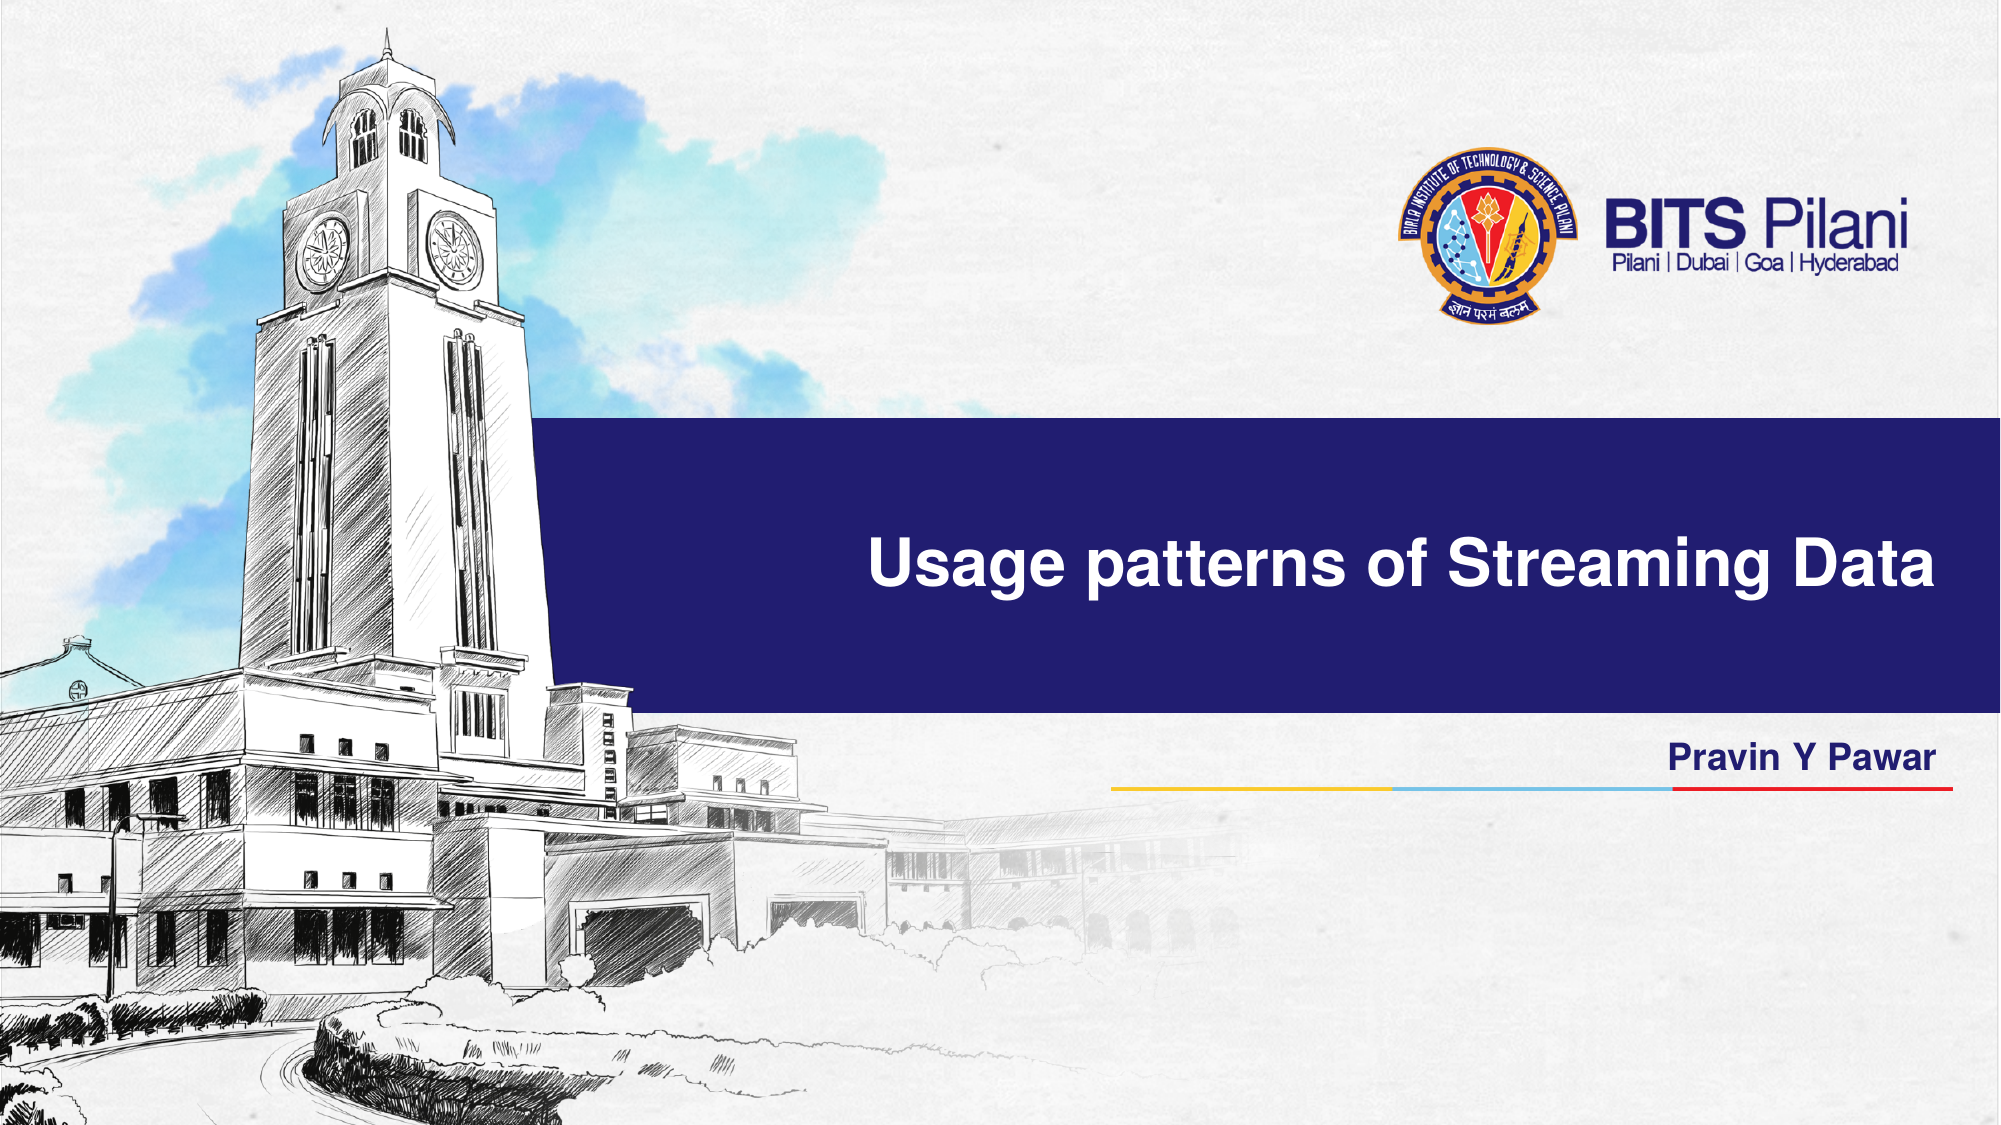

# Usage patterns of Streaming Data
Pravin Y Pawar